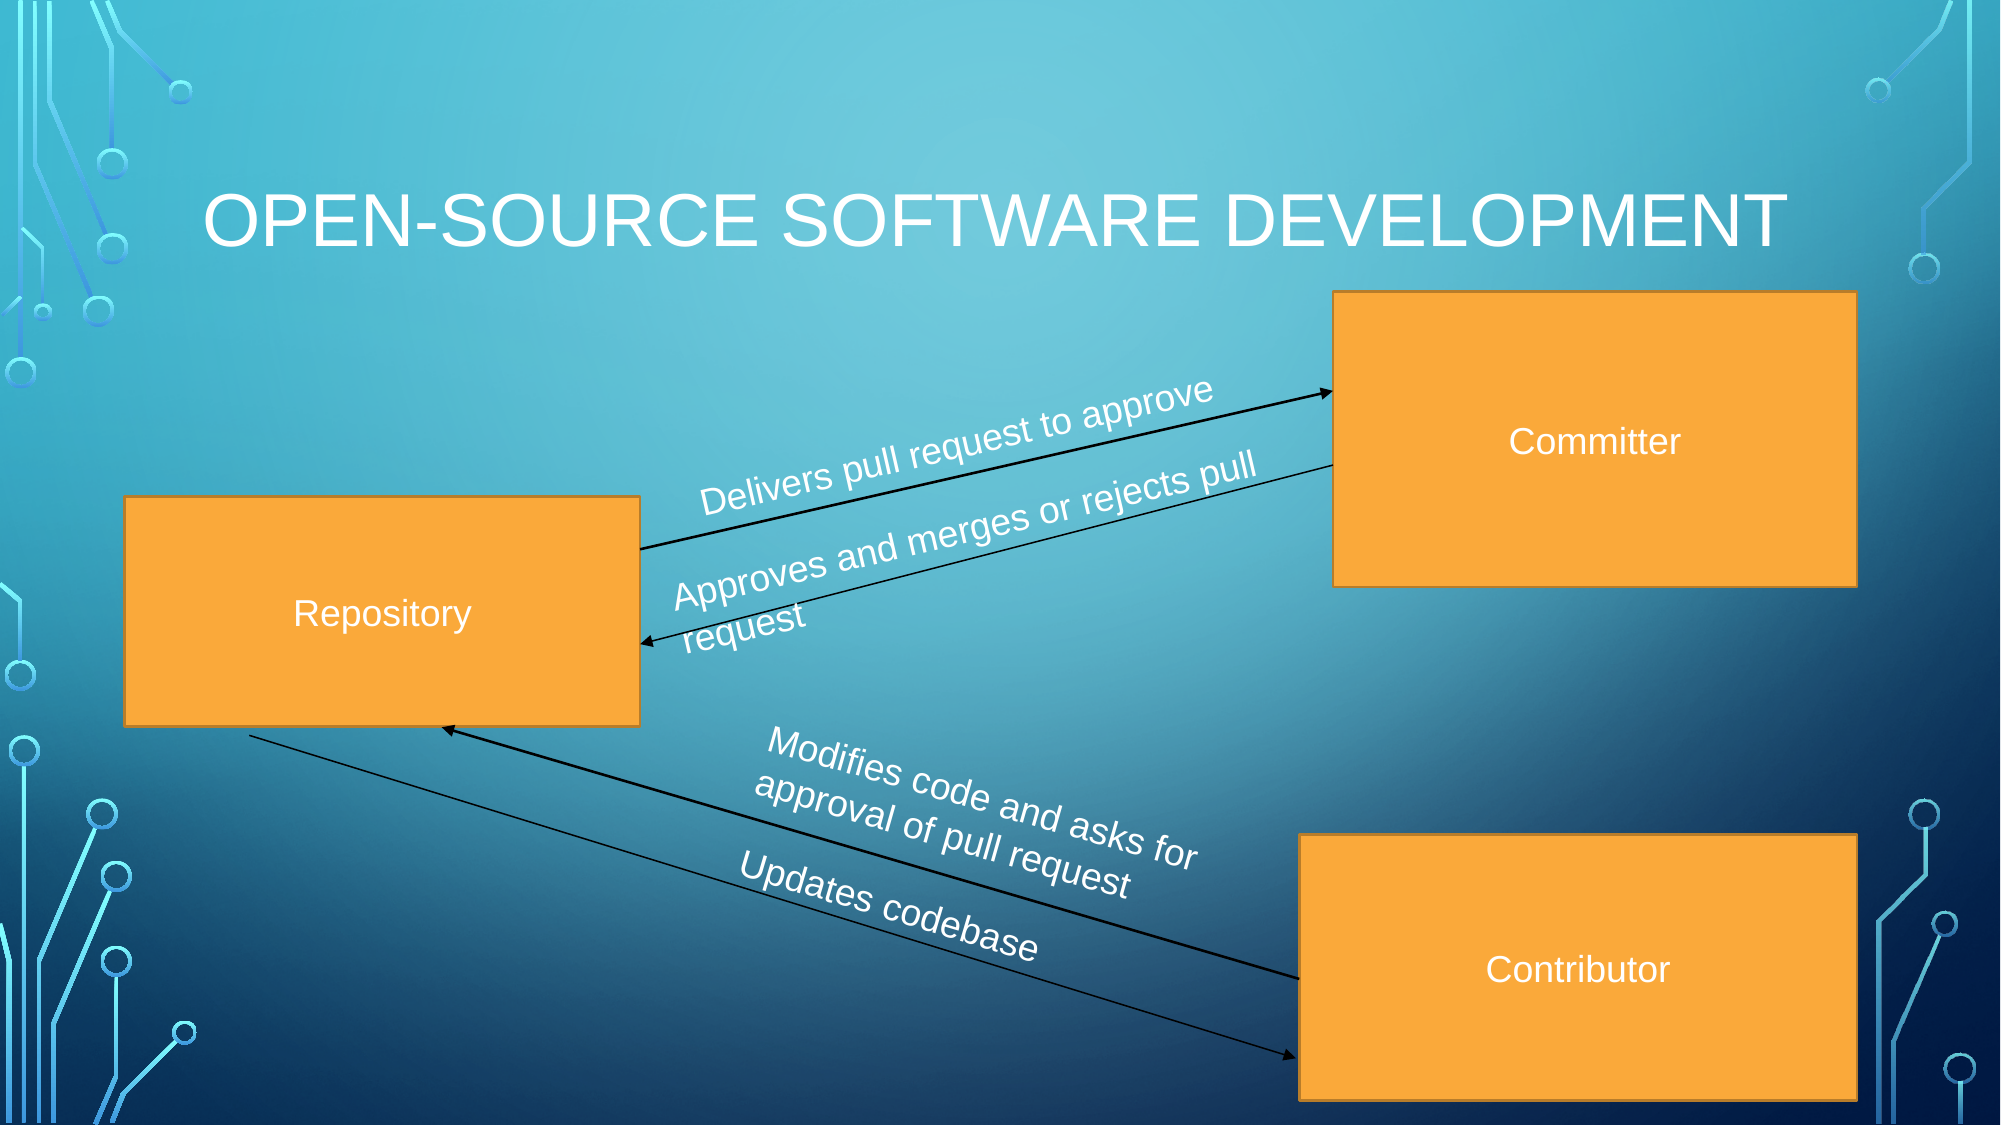

# Open-source software development
Committer
Delivers pull request to approve
Approves and merges or rejects pull request
Repository
Modifies code and asks for approval of pull request
Contributor
Updates codebase